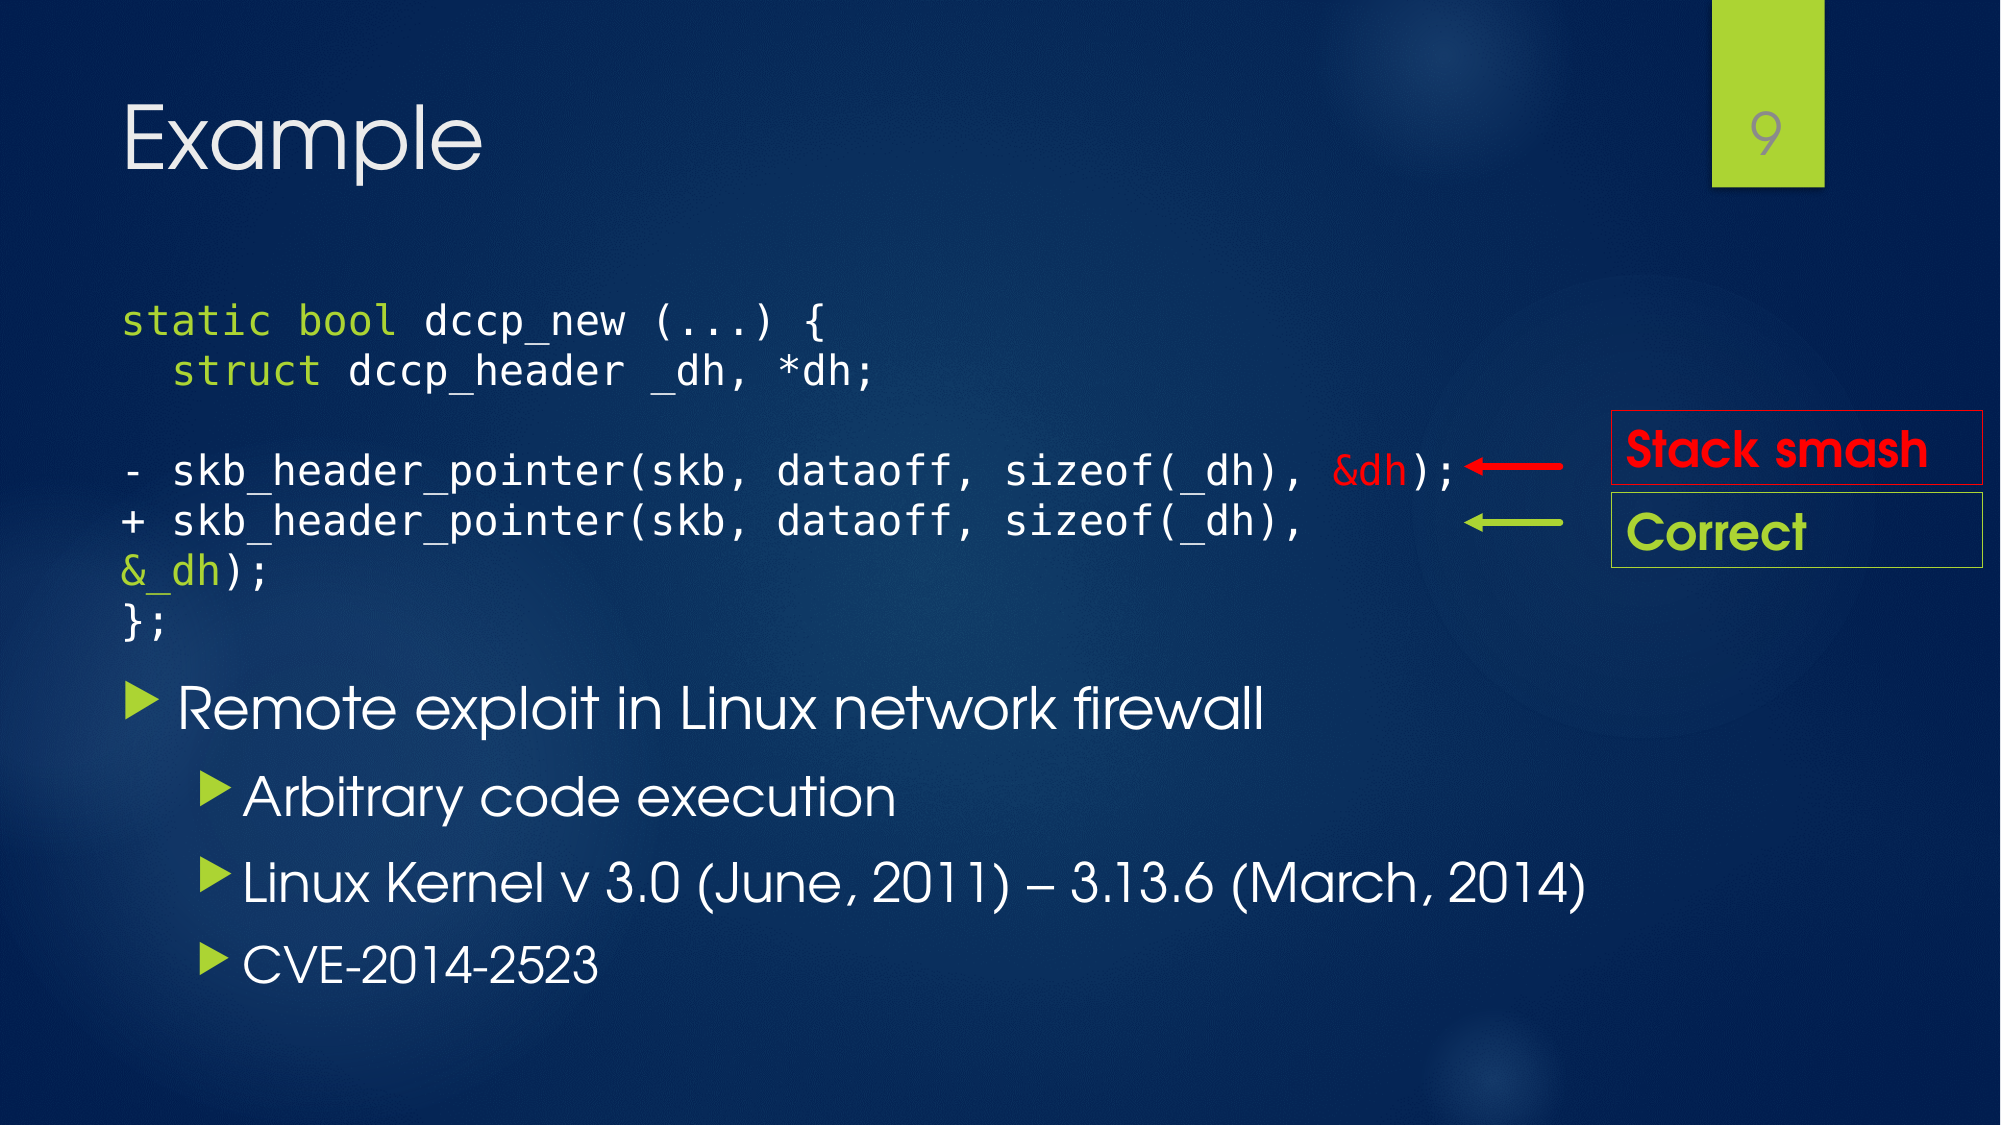

9
# Example
static bool dccp_new (...) {
  struct dccp_header _dh, *dh;

- skb_header_pointer(skb, dataoff, sizeof(_dh), &dh);
+ skb_header_pointer(skb, dataoff, sizeof(_dh), &_dh);
};
Stack smash
Correct
Remote exploit in Linux network firewall
Arbitrary code execution
Linux Kernel v 3.0 (June, 2011) – 3.13.6 (March, 2014)
CVE-2014-2523